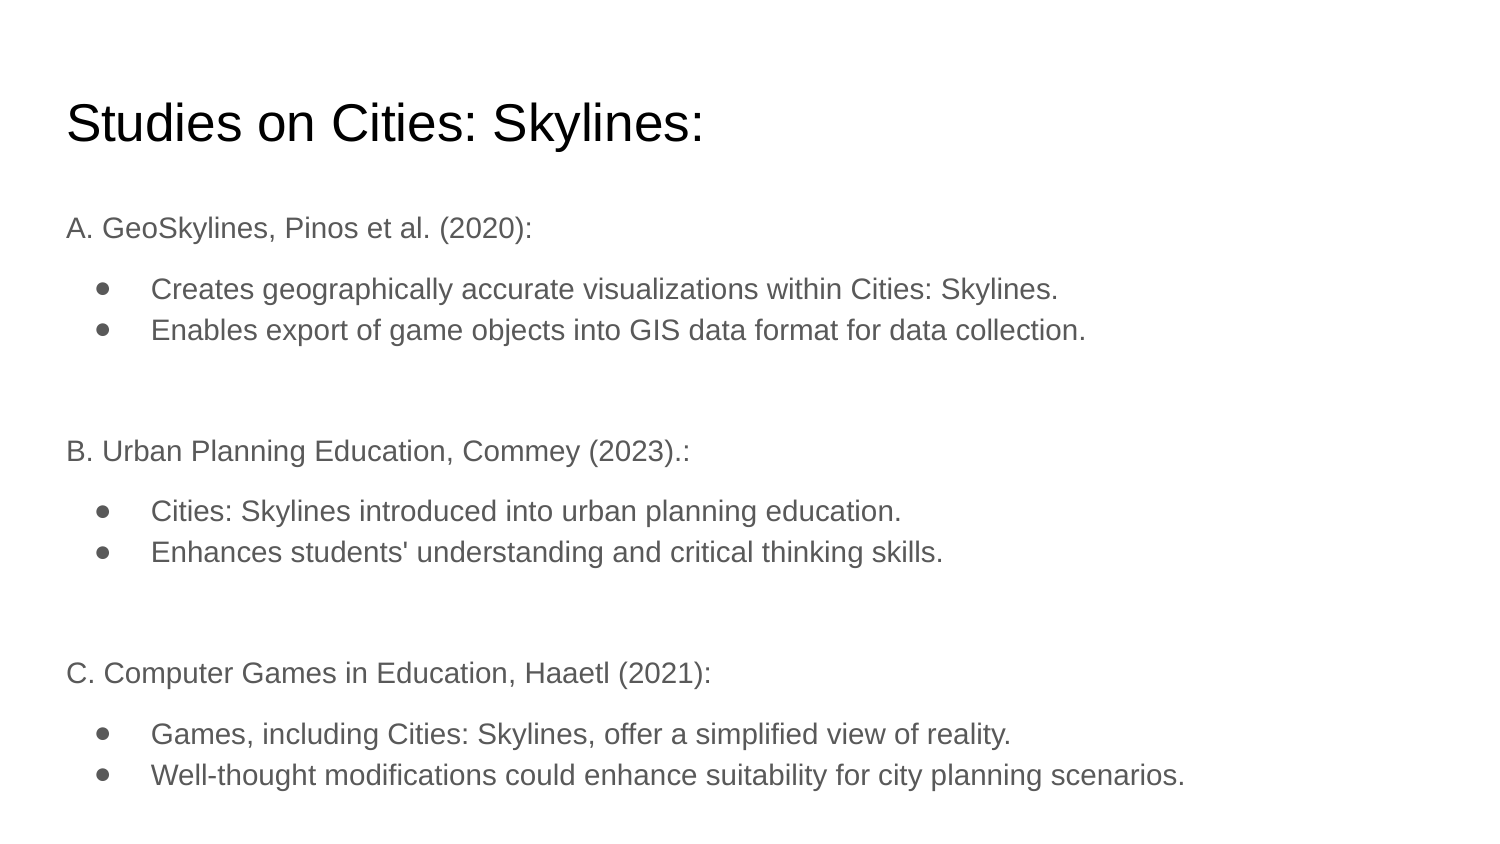

# Studies on Cities: Skylines:
A. GeoSkylines, Pinos et al. (2020):
Creates geographically accurate visualizations within Cities: Skylines.
Enables export of game objects into GIS data format for data collection.

B. Urban Planning Education, Commey (2023).:
Cities: Skylines introduced into urban planning education.
Enhances students' understanding and critical thinking skills.

C. Computer Games in Education, Haaetl (2021):
Games, including Cities: Skylines, offer a simplified view of reality.
Well-thought modifications could enhance suitability for city planning scenarios.